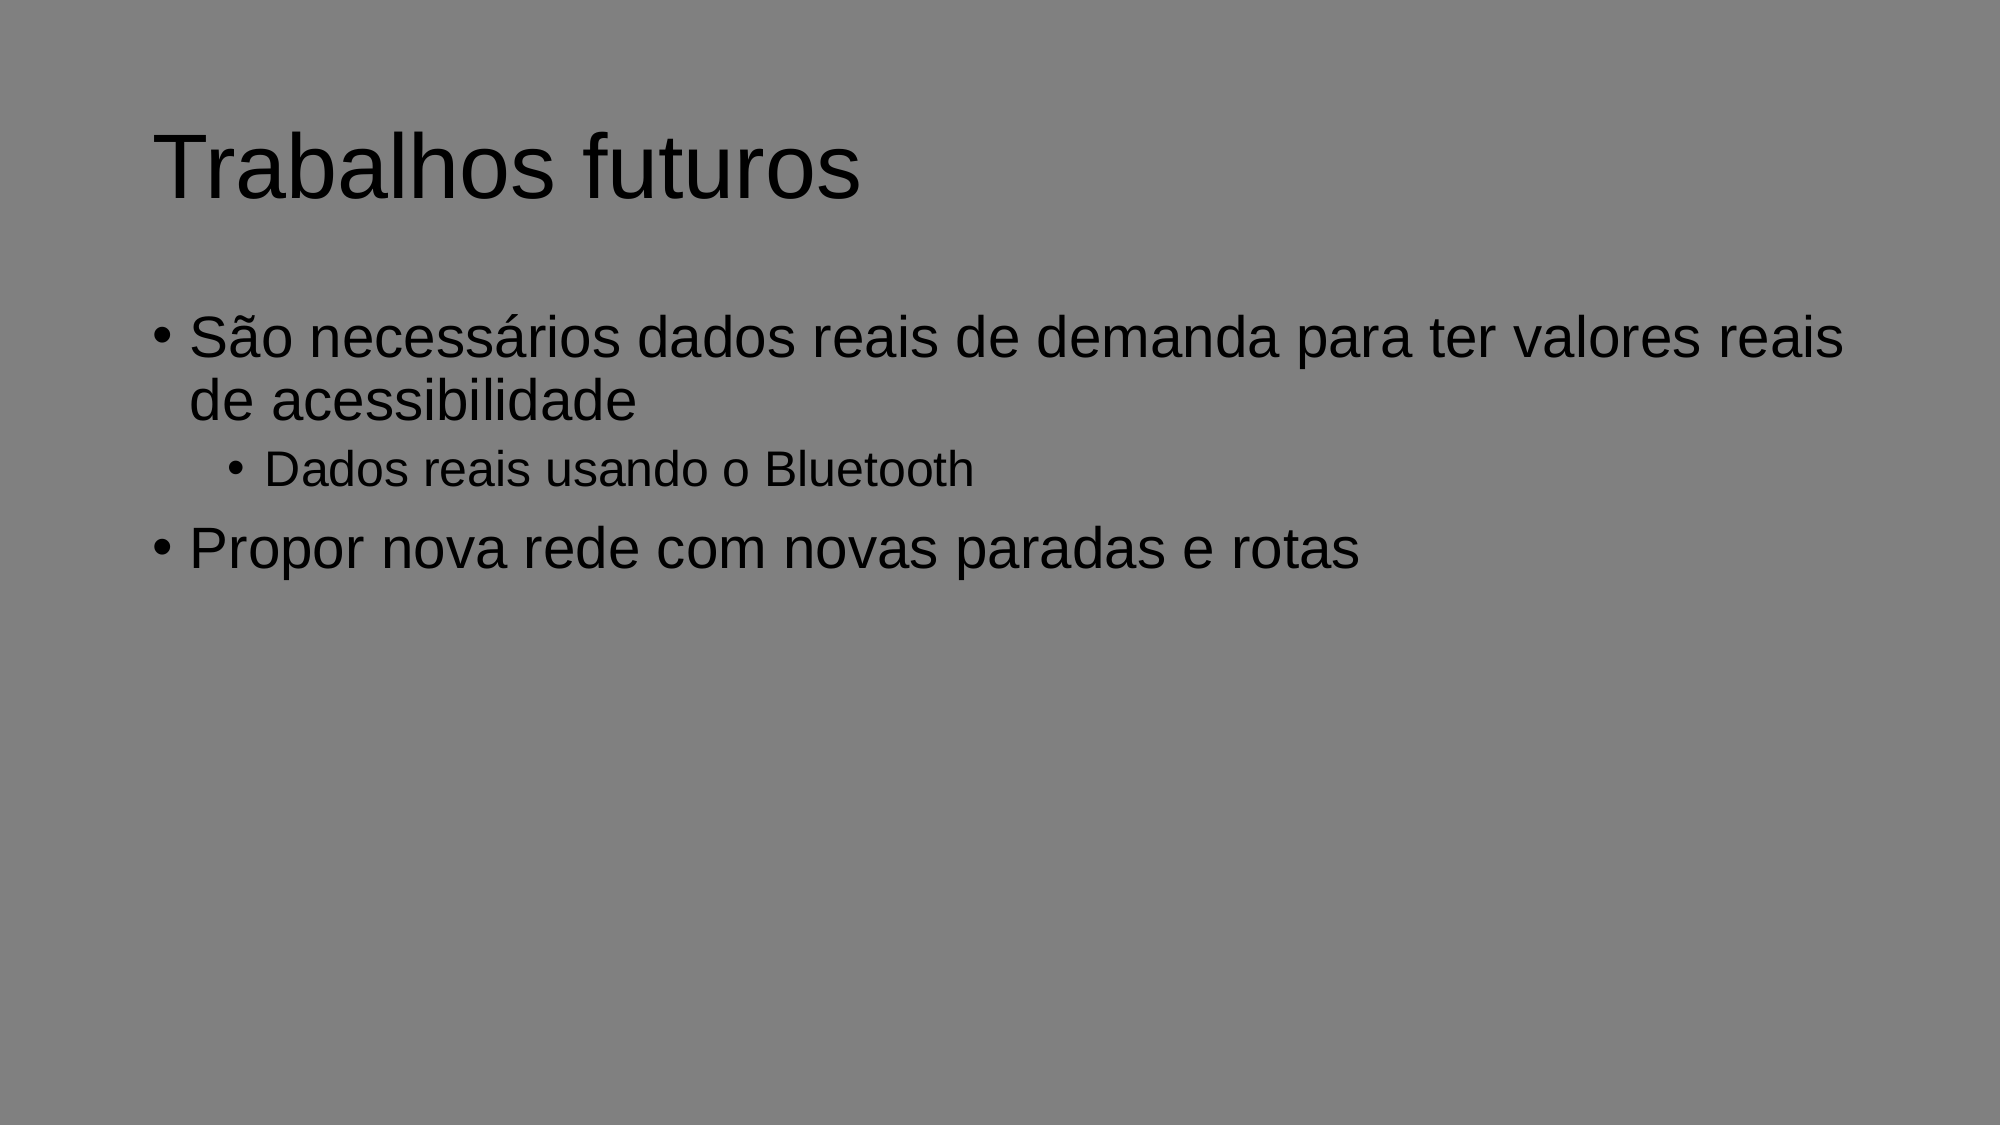

# Trabalhos futuros
São necessários dados reais de demanda para ter valores reais de acessibilidade
Dados reais usando o Bluetooth
Propor nova rede com novas paradas e rotas
37